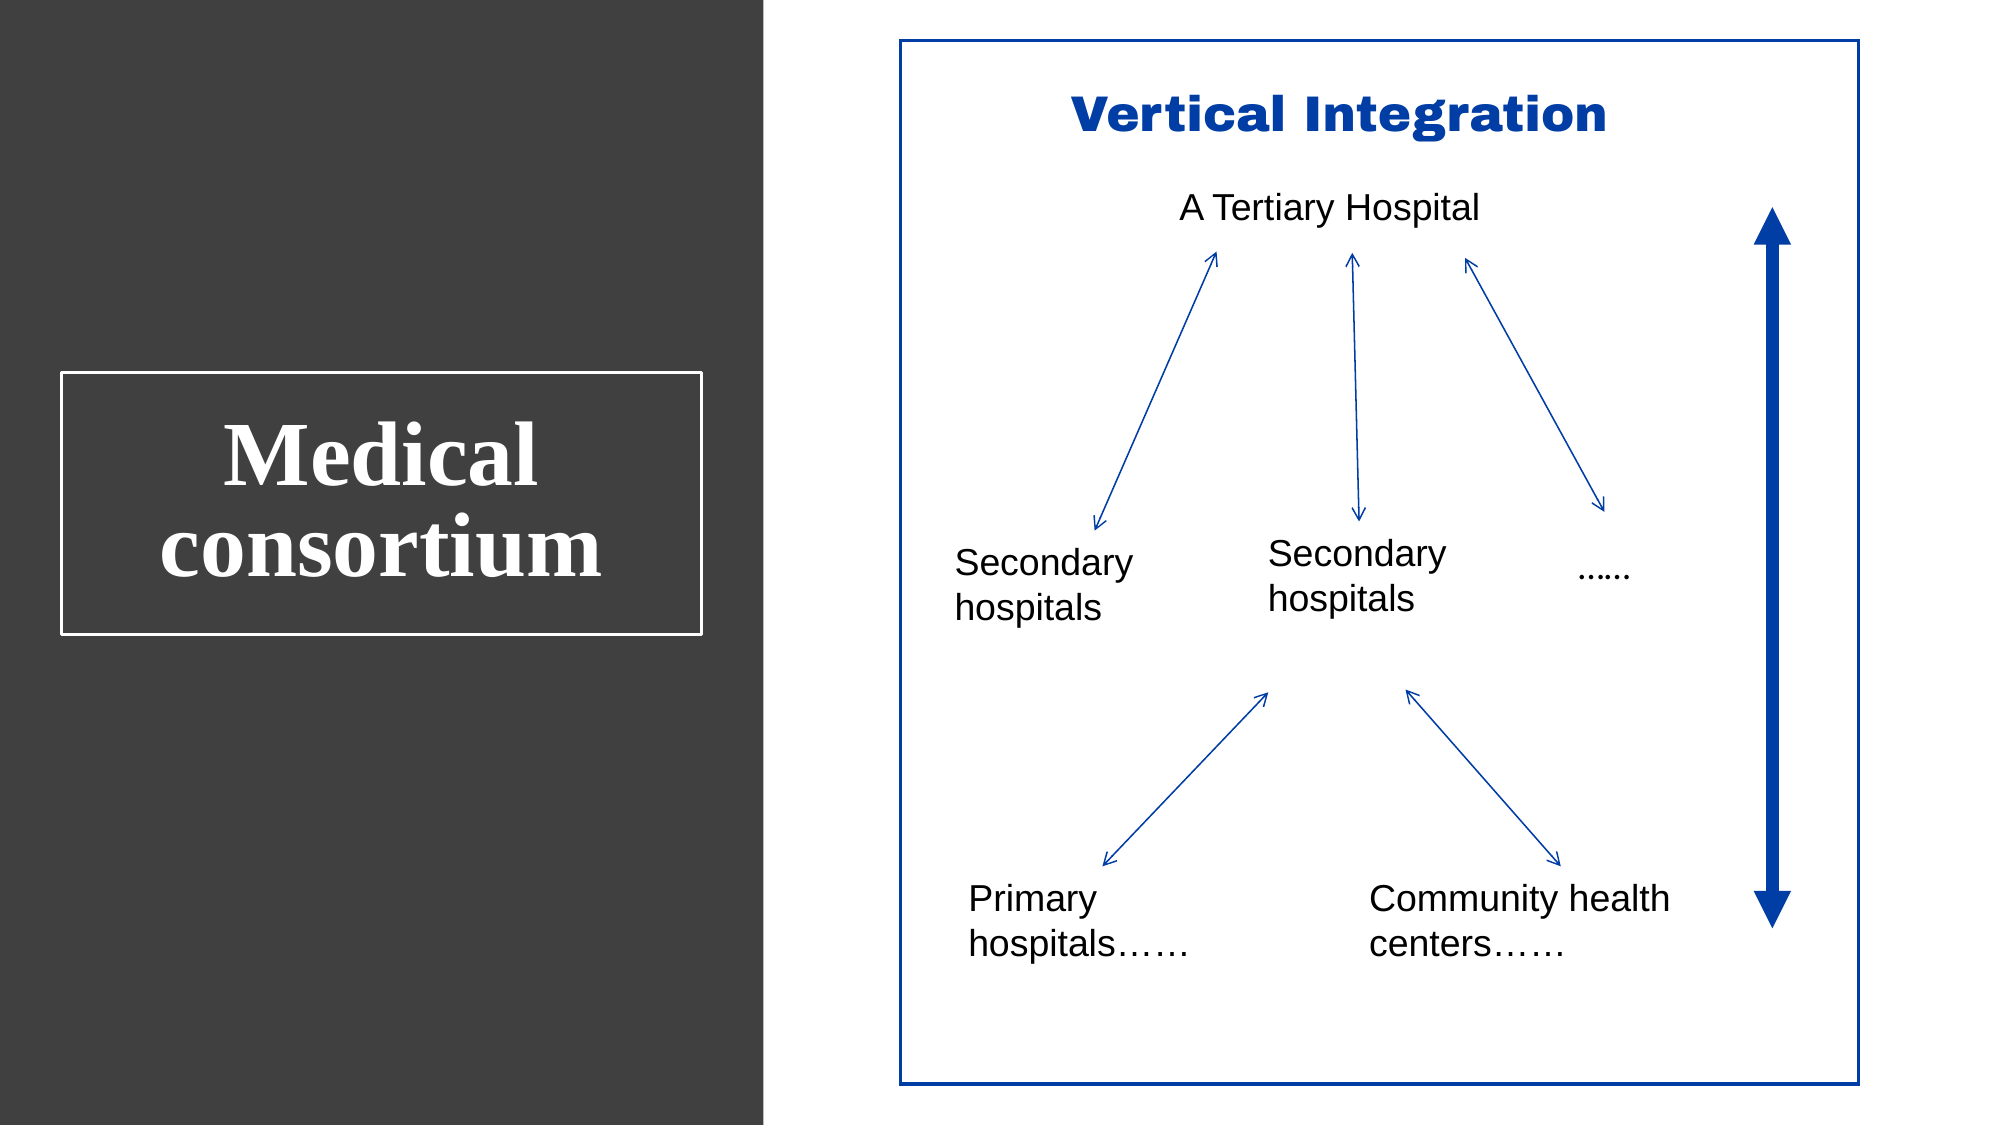

Vertical Integration
A Tertiary Hospital
Secondary hospitals
Secondary hospitals
……
Primary hospitals……
Community health centers……
# Medical consortium